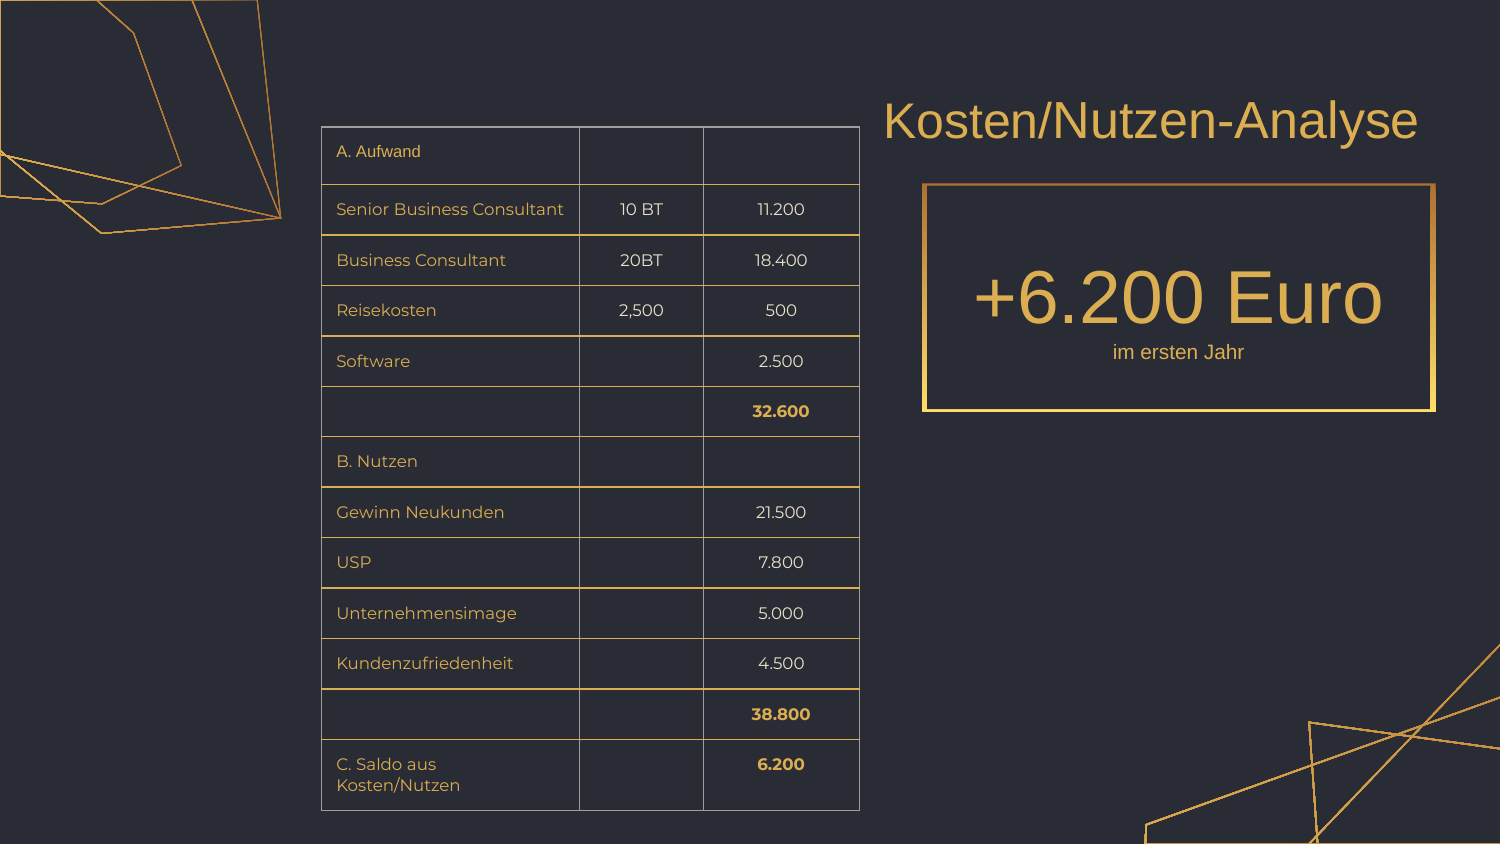

# Kosten/Nutzen-Analyse
| A. Aufwand |  |  |
| --- | --- | --- |
| Senior Business Consultant | 10 BT | 11.200 |
| Business Consultant | 20BT | 18.400 |
| Reisekosten | 2,500 | 500 |
| Software |  | 2.500 |
|  |  | 32.600 |
| B. Nutzen |  |  |
| Gewinn Neukunden |  | 21.500 |
| USP |  | 7.800 |
| Unternehmensimage |  | 5.000 |
| Kundenzufriedenheit |  | 4.500 |
|  |  | 38.800 |
| C. Saldo aus Kosten/Nutzen |  | 6.200 |

+6.200 Euro
im ersten Jahr